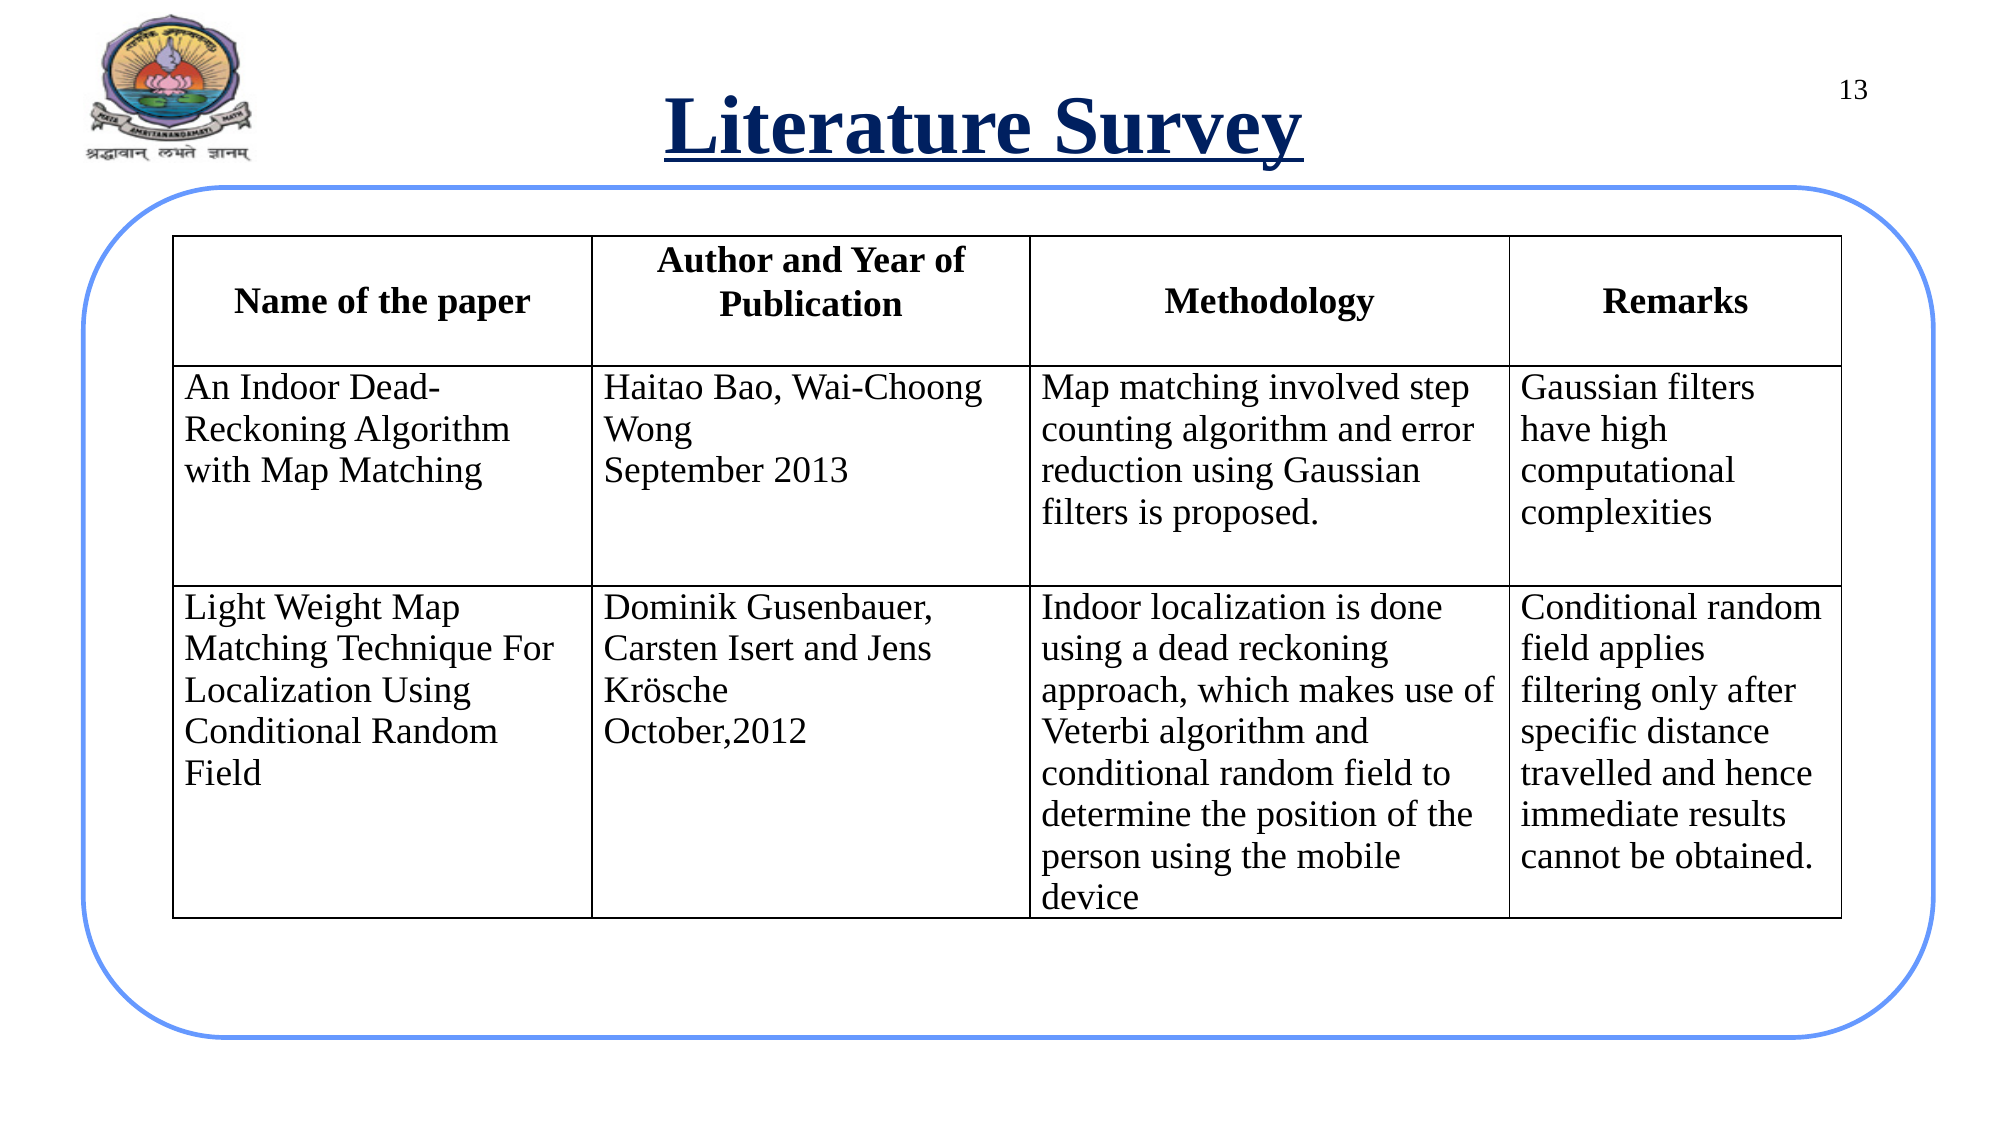

Literature Survey
13
| Name of the paper | Author and Year of Publication | Methodology | Remarks |
| --- | --- | --- | --- |
| An Indoor Dead-Reckoning Algorithm with Map Matching | Haitao Bao, Wai-Choong Wong September 2013 | Map matching involved step counting algorithm and error reduction using Gaussian filters is proposed. | Gaussian filters have high computational complexities |
| Light Weight Map Matching Technique For Localization Using Conditional Random Field | Dominik Gusenbauer, Carsten Isert and Jens Krösche October,2012 | Indoor localization is done using a dead reckoning approach, which makes use of Veterbi algorithm and conditional random field to determine the position of the person using the mobile device | Conditional random field applies filtering only after specific distance travelled and hence immediate results cannot be obtained. |